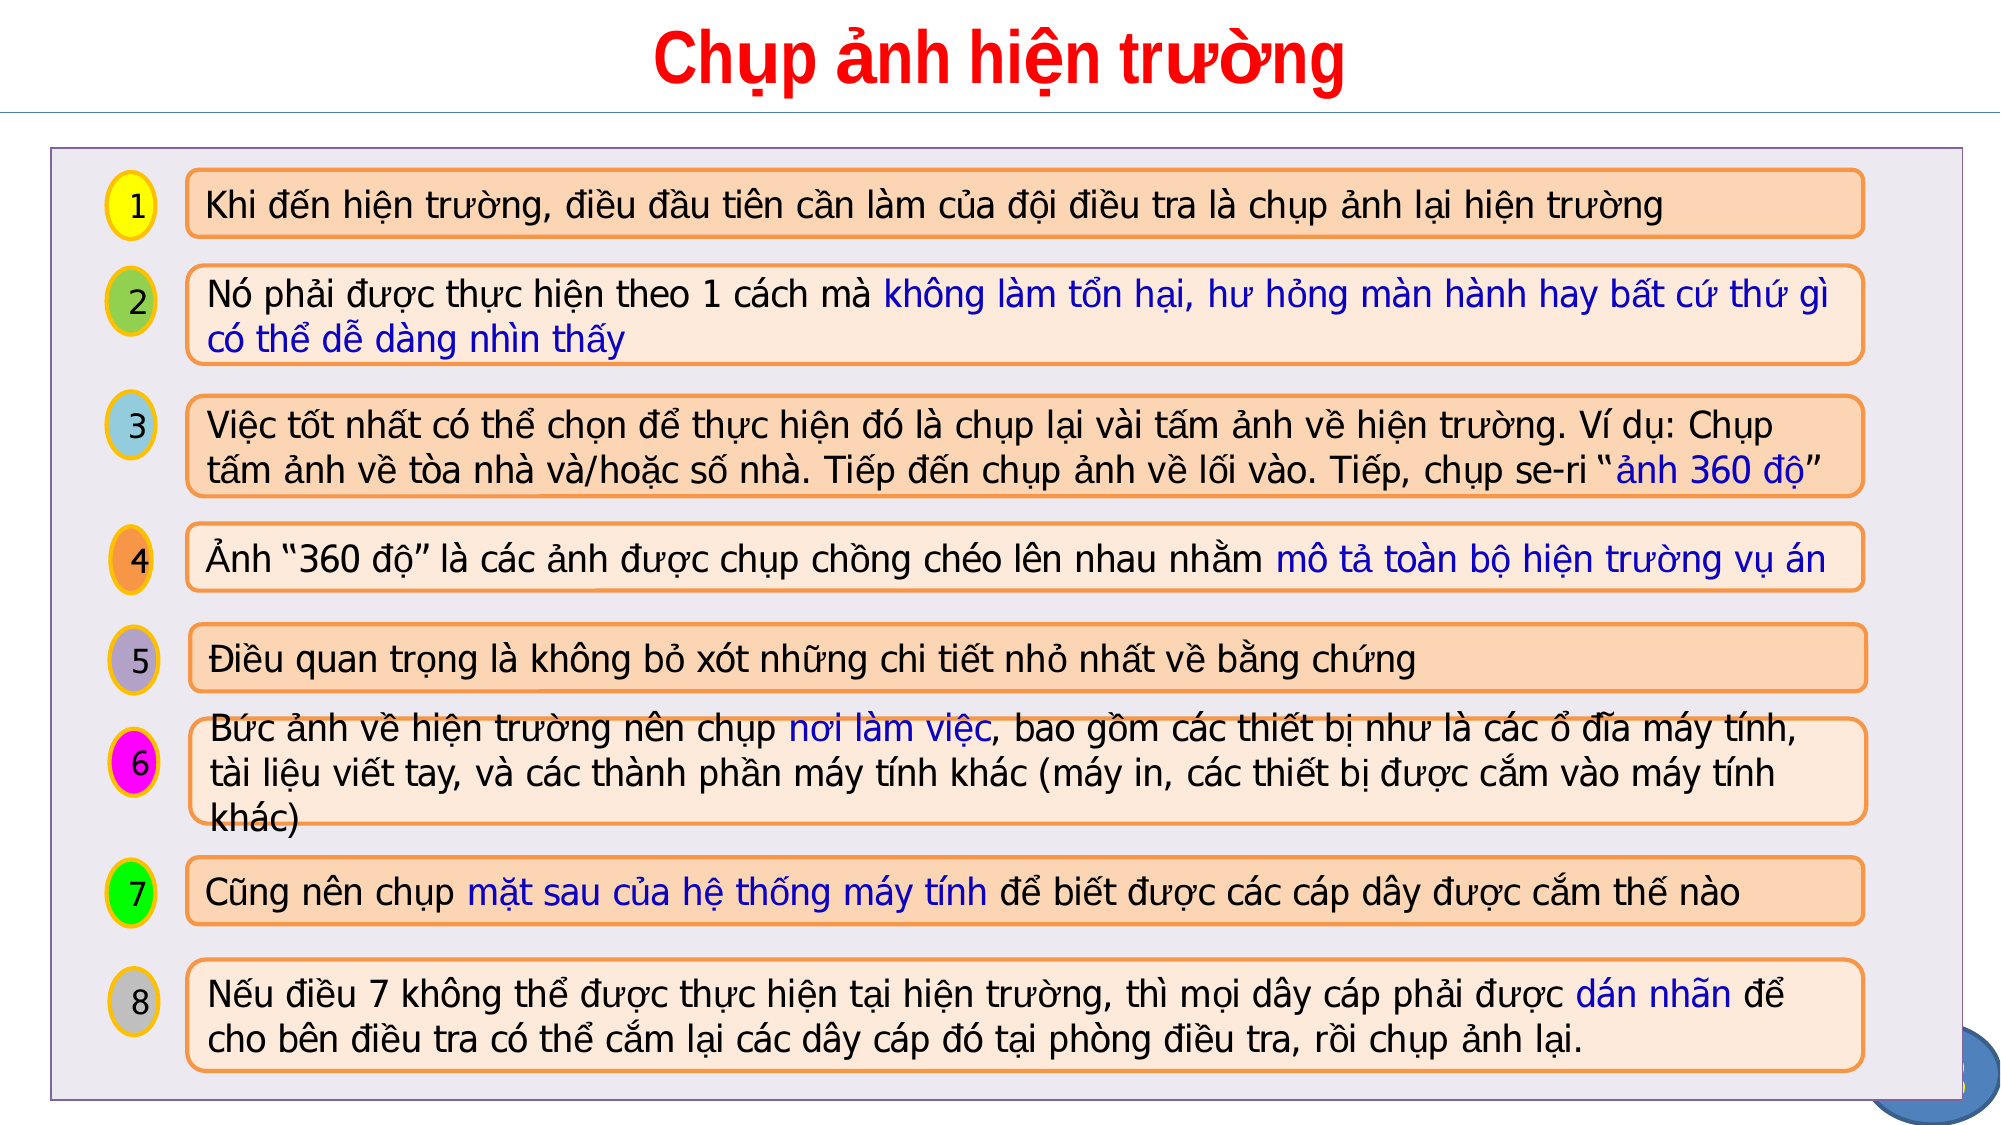

# Chụp ảnh hiện trường
|  |
| --- |
Khi đến hiện trường, điều đầu tiên cần làm của đội điều tra là chụp ảnh lại hiện trường
1
Nó phải được thực hiện theo 1 cách mà không làm tổn hại, hư hỏng màn hành hay bất cứ thứ gì có thể dễ dàng nhìn thấy
2
3
Việc tốt nhất có thể chọn để thực hiện đó là chụp lại vài tấm ảnh về hiện trường. Ví dụ: Chụp tấm ảnh về tòa nhà và/hoặc số nhà. Tiếp đến chụp ảnh về lối vào. Tiếp, chụp se-ri “ảnh 360 độ”
Ảnh “360 độ” là các ảnh được chụp chồng chéo lên nhau nhằm mô tả toàn bộ hiện trường vụ án
4
Điều quan trọng là không bỏ xót những chi tiết nhỏ nhất về bằng chứng
5
Bức ảnh về hiện trường nên chụp nơi làm việc, bao gồm các thiết bị như là các ổ đĩa máy tính, tài liệu viết tay, và các thành phần máy tính khác (máy in, các thiết bị được cắm vào máy tính khác)
6
Cũng nên chụp mặt sau của hệ thống máy tính để biết được các cáp dây được cắm thế nào
7
Nếu điều 7 không thể được thực hiện tại hiện trường, thì mọi dây cáp phải được dán nhãn để cho bên điều tra có thể cắm lại các dây cáp đó tại phòng điều tra, rồi chụp ảnh lại.
8
73